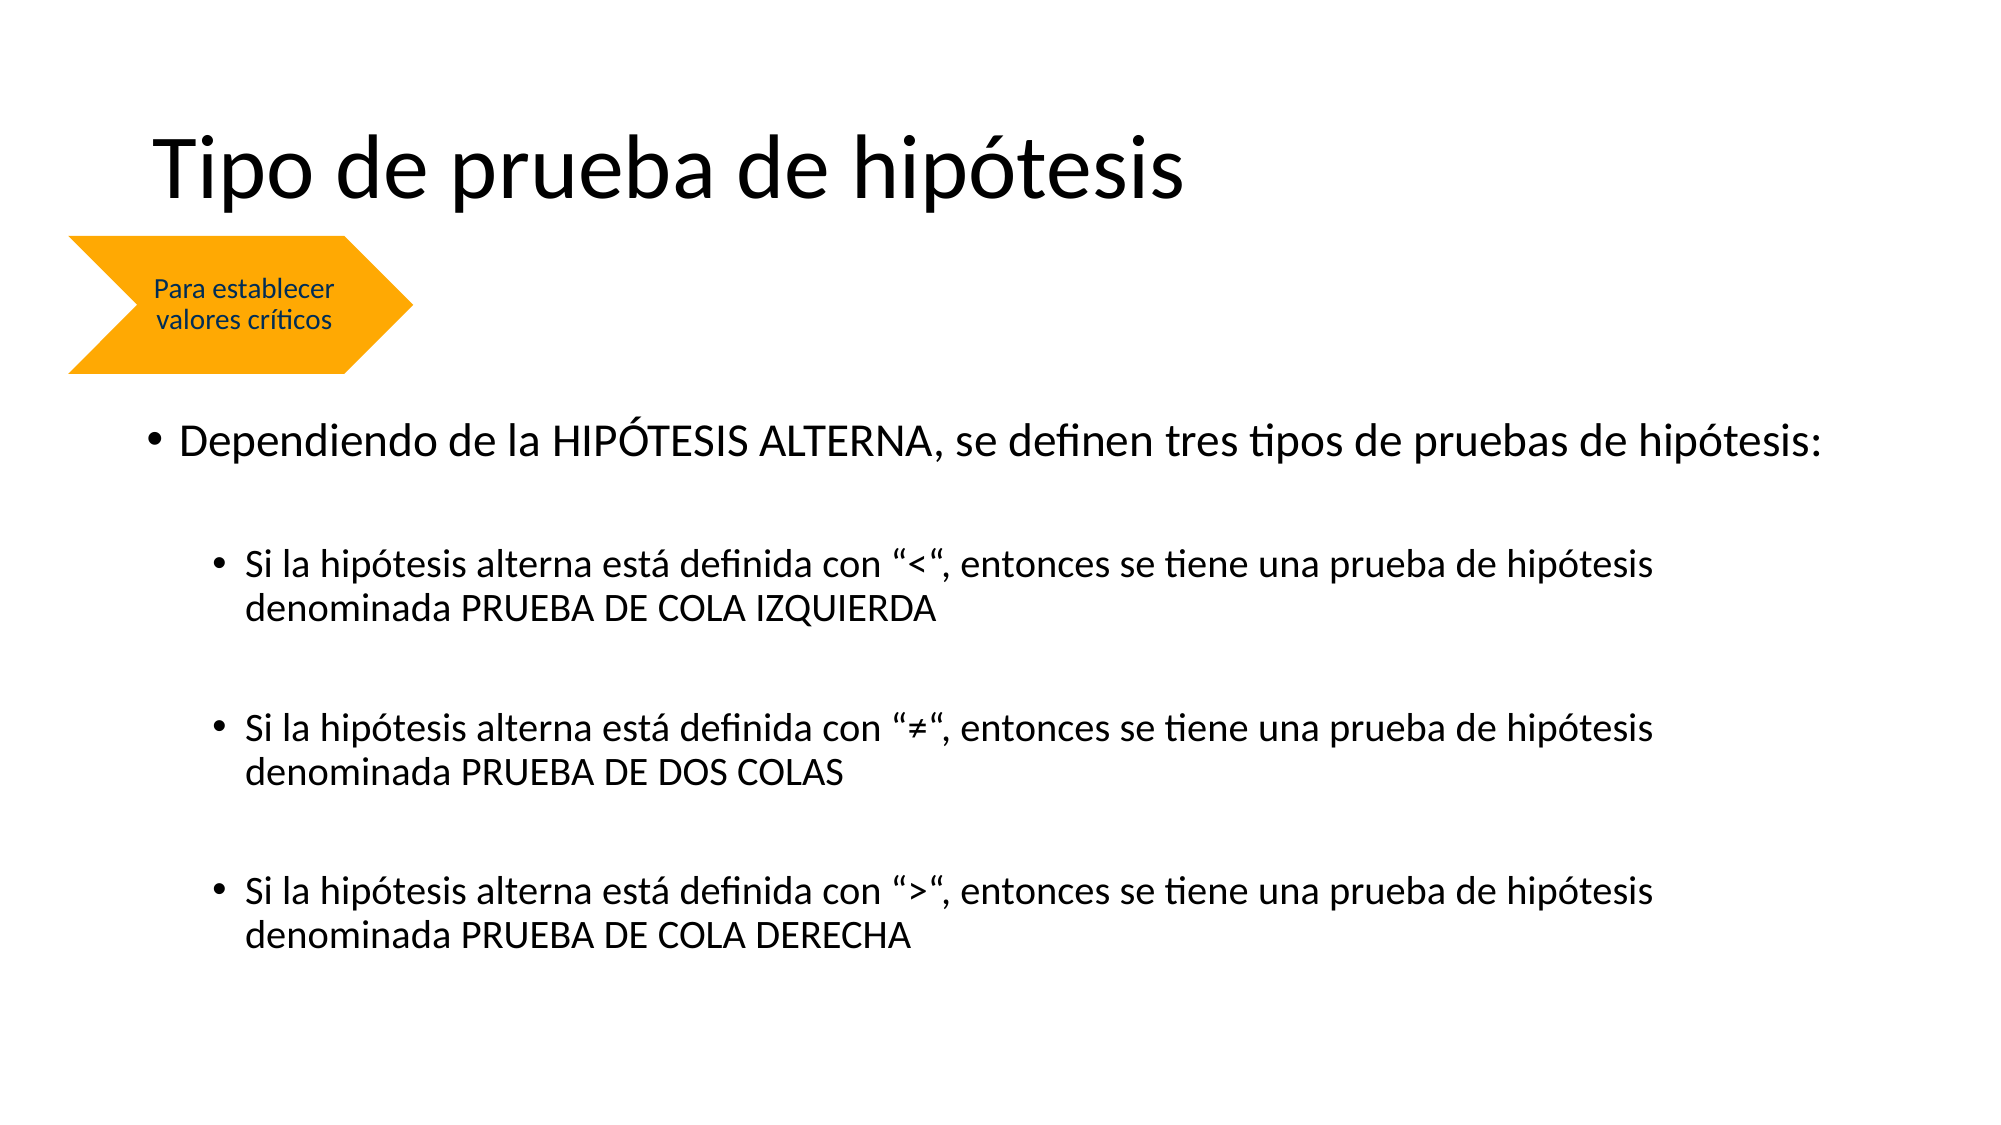

# Tipo de prueba de hipótesis

Para establecer valores críticos
Dependiendo de la HIPÓTESIS ALTERNA, se definen tres tipos de pruebas de hipótesis:

Si la hipótesis alterna está definida con “<“, entonces se tiene una prueba de hipótesis denominada PRUEBA DE COLA IZQUIERDA

Si la hipótesis alterna está definida con “≠“, entonces se tiene una prueba de hipótesis denominada PRUEBA DE DOS COLAS

Si la hipótesis alterna está definida con “>“, entonces se tiene una prueba de hipótesis denominada PRUEBA DE COLA DERECHA